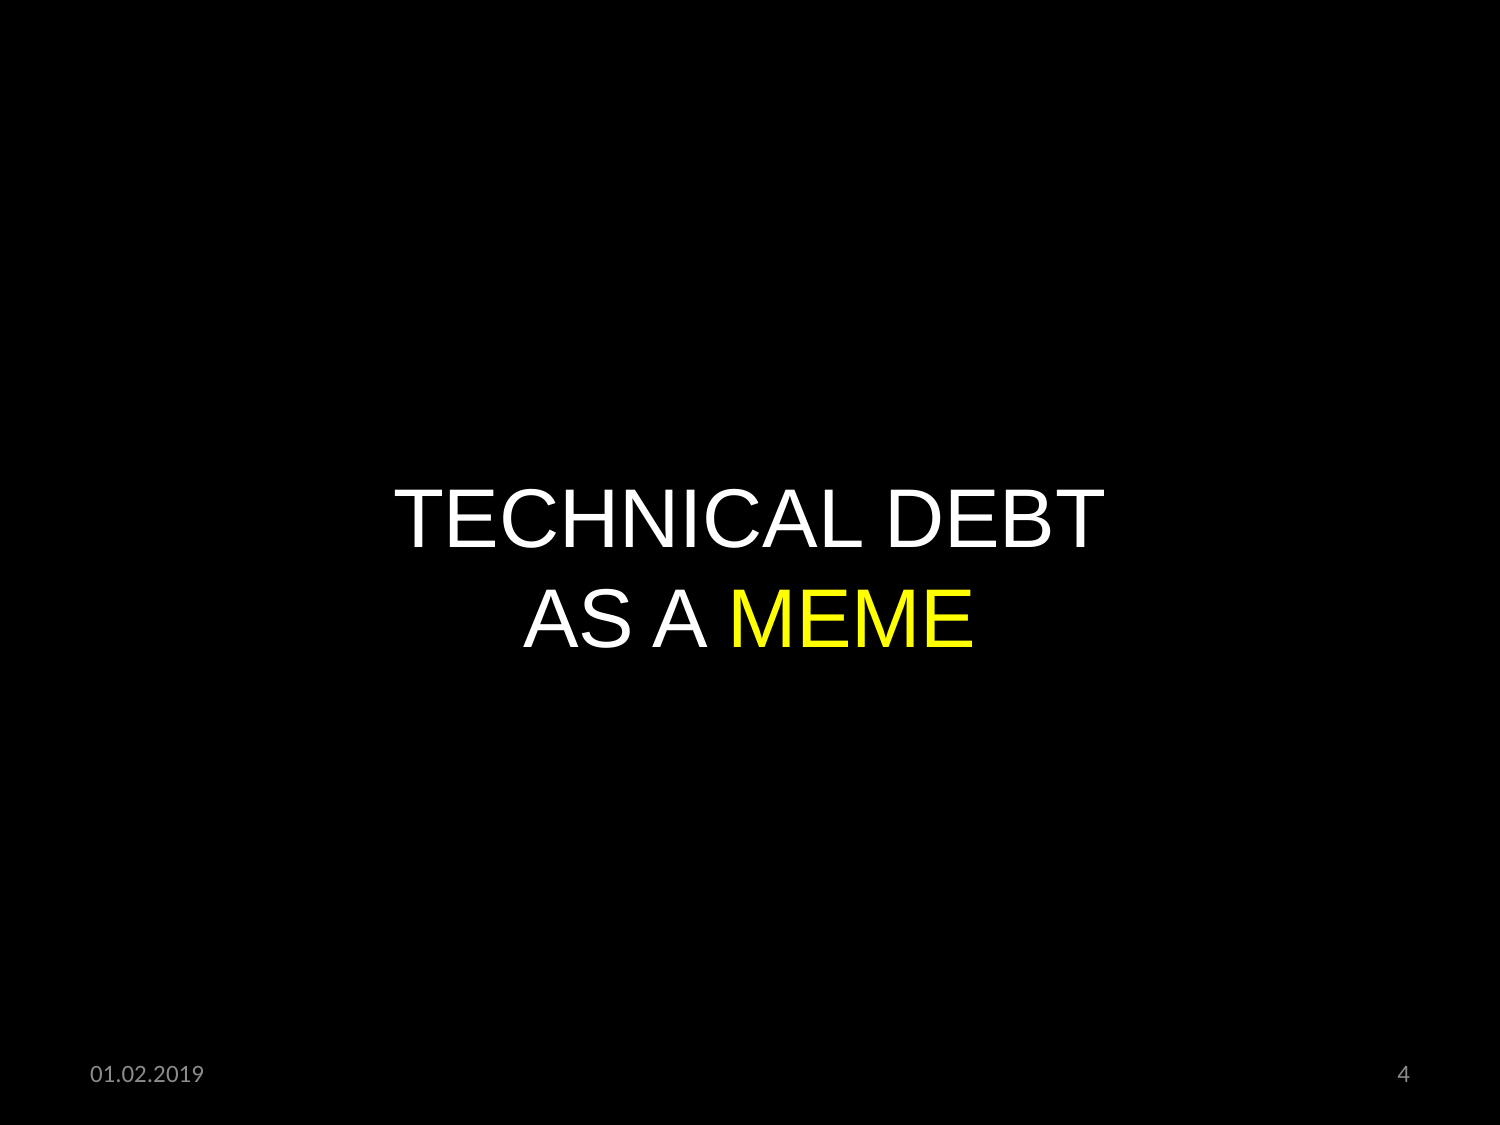

TECHNICAL DEBT
AS A MEME
01.02.2019
4